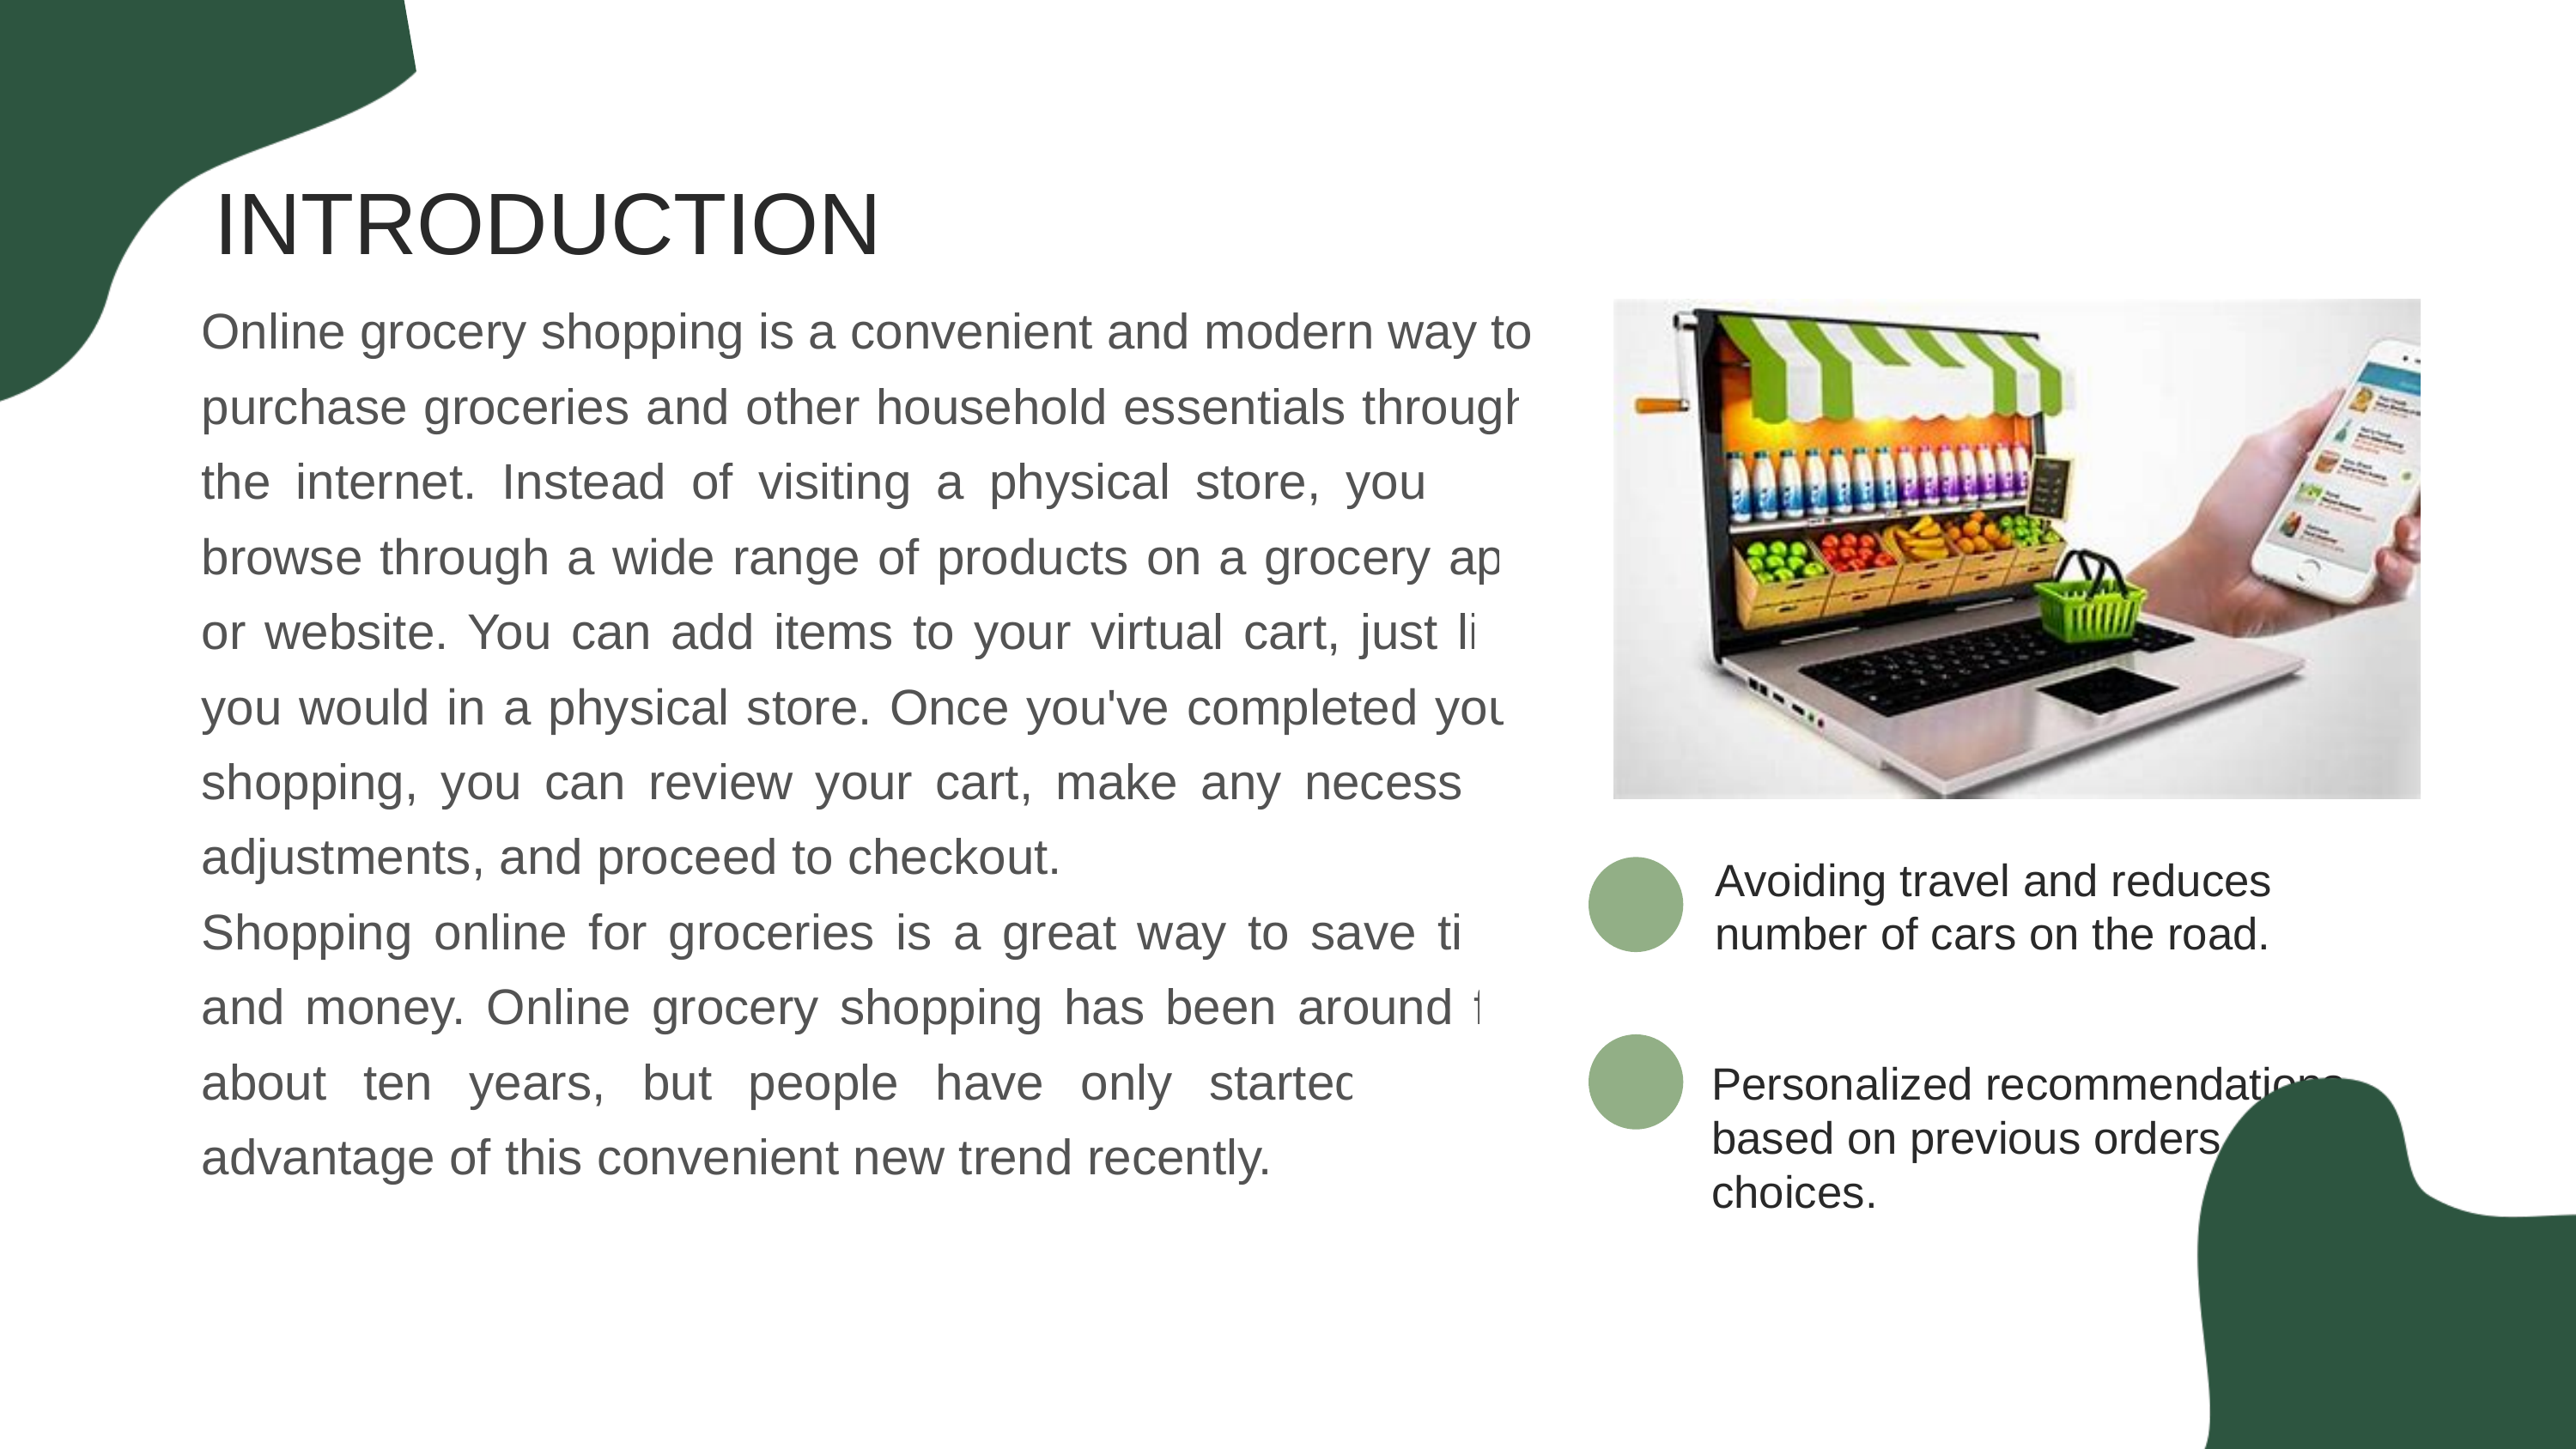

INTRODUCTION
Online grocery shopping is a convenient and modern way to purchase groceries and other household essentials through the internet. Instead of visiting a physical store, you can browse through a wide range of products on a grocery app or website. You can add items to your virtual cart, just like you would in a physical store. Once you've completed your shopping, you can review your cart, make any necessary adjustments, and proceed to checkout.
Shopping online for groceries is a great way to save time and money. Online grocery shopping has been around for about ten years, but people have only started taking advantage of this convenient new trend recently.

Avoiding travel and reduces number of cars on the road.

Personalized recommendations based on previous orders and choices.